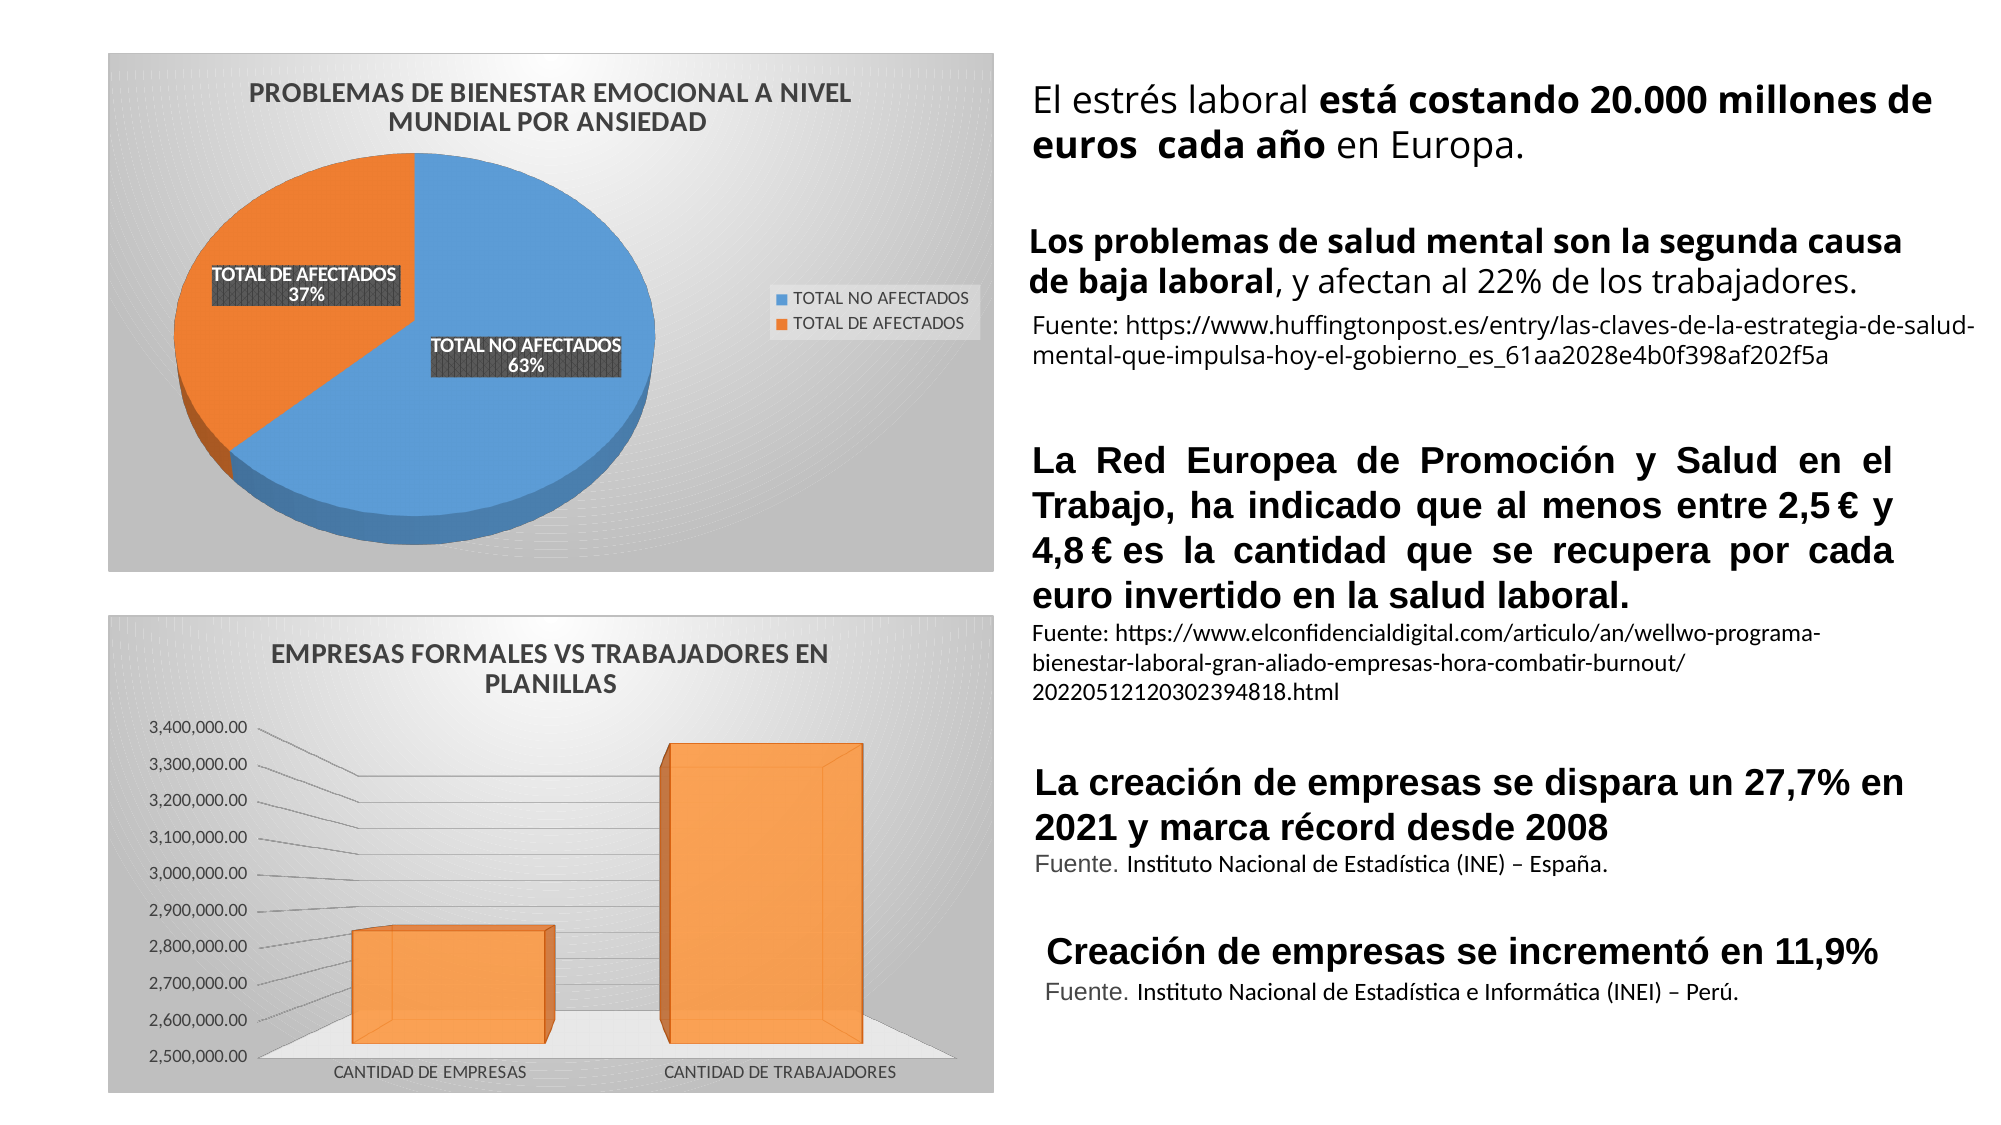

[unsupported chart]

El estrés laboral está costando 20.000 millones de euros  cada año en Europa.
Los problemas de salud mental son la segunda causa de baja laboral, y afectan al 22% de los trabajadores.
Fuente: https://www.huffingtonpost.es/entry/las-claves-de-la-estrategia-de-salud-mental-que-impulsa-hoy-el-gobierno_es_61aa2028e4b0f398af202f5a
La Red Europea de Promoción y Salud en el Trabajo, ha indicado que al menos entre 2,5 € y 4,8 € es la cantidad que se recupera por cada euro invertido en la salud laboral.
Fuente: https://www.elconfidencialdigital.com/articulo/an/wellwo-programa-bienestar-laboral-gran-aliado-empresas-hora-combatir-burnout/20220512120302394818.html

[unsupported chart]

La creación de empresas se dispara un 27,7% en 2021 y marca récord desde 2008
Fuente. Instituto Nacional de Estadística (INE) – España.
Creación de empresas se incrementó en 11,9%
Fuente. Instituto Nacional de Estadística e Informática (INEI) – Perú.